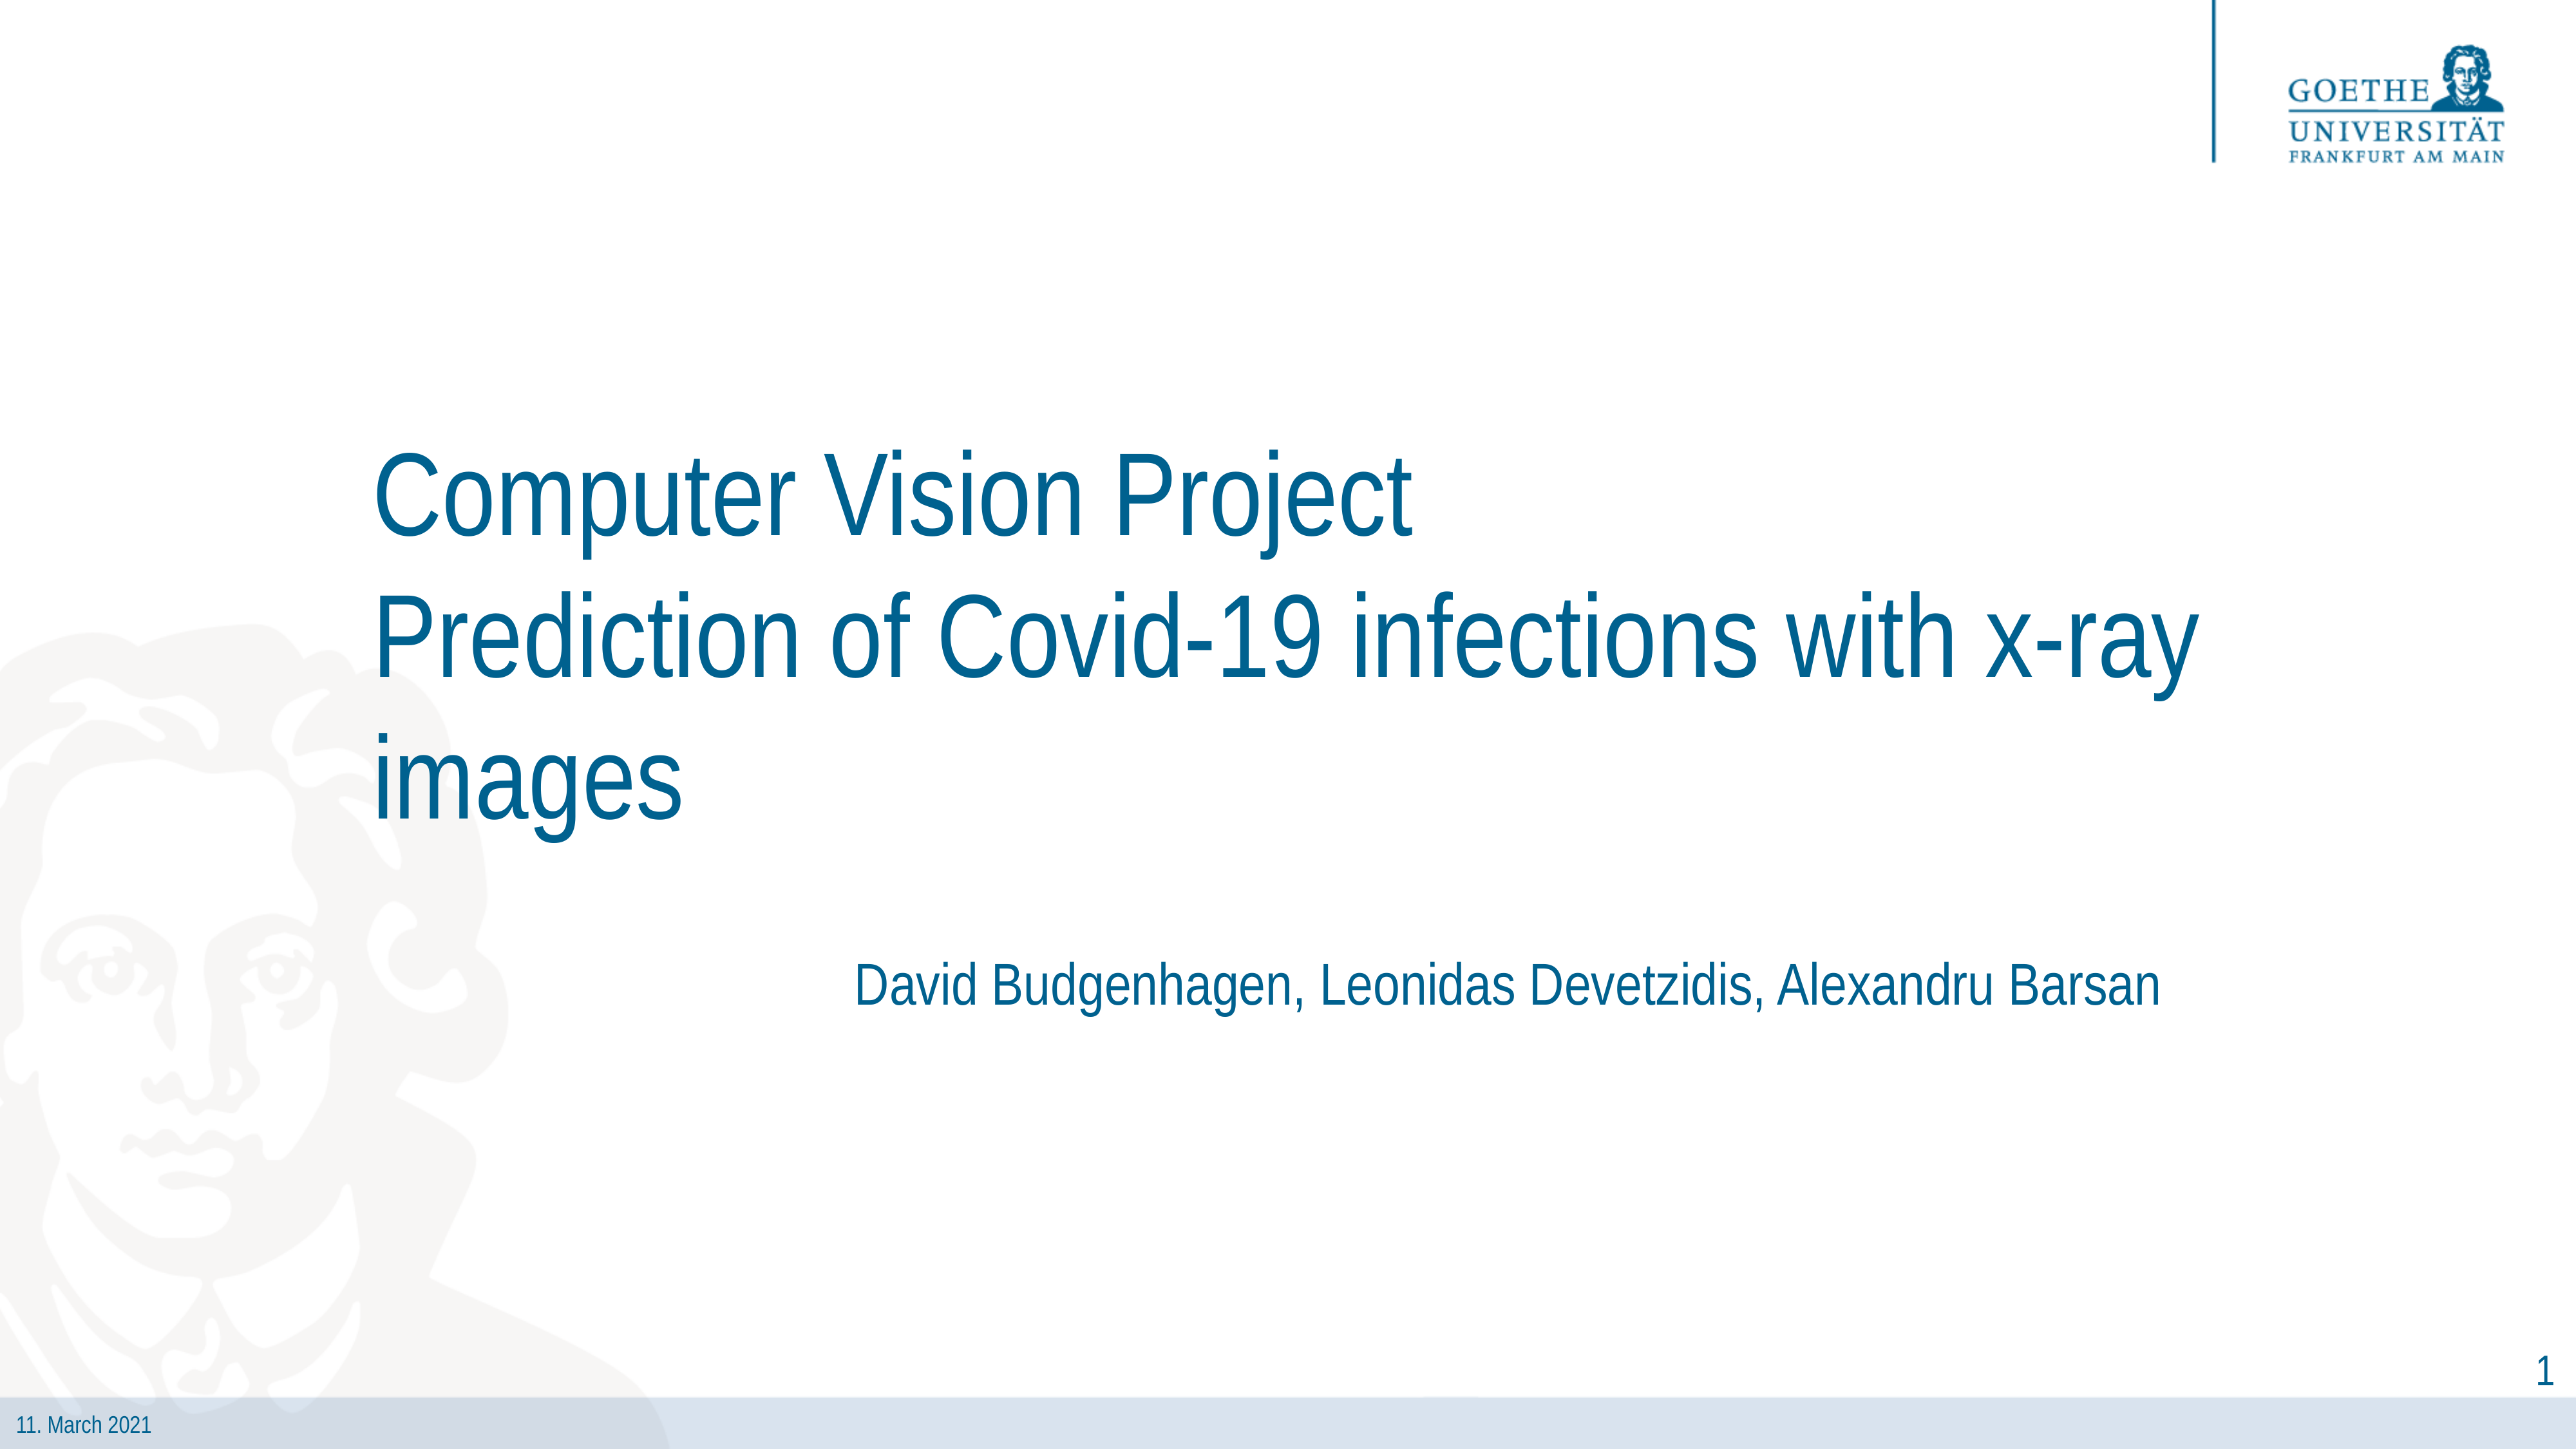

# Computer Vision Project Prediction of Covid-19 infections with x-ray images
David Budgenhagen, Leonidas Devetzidis, Alexandru Barsan
1